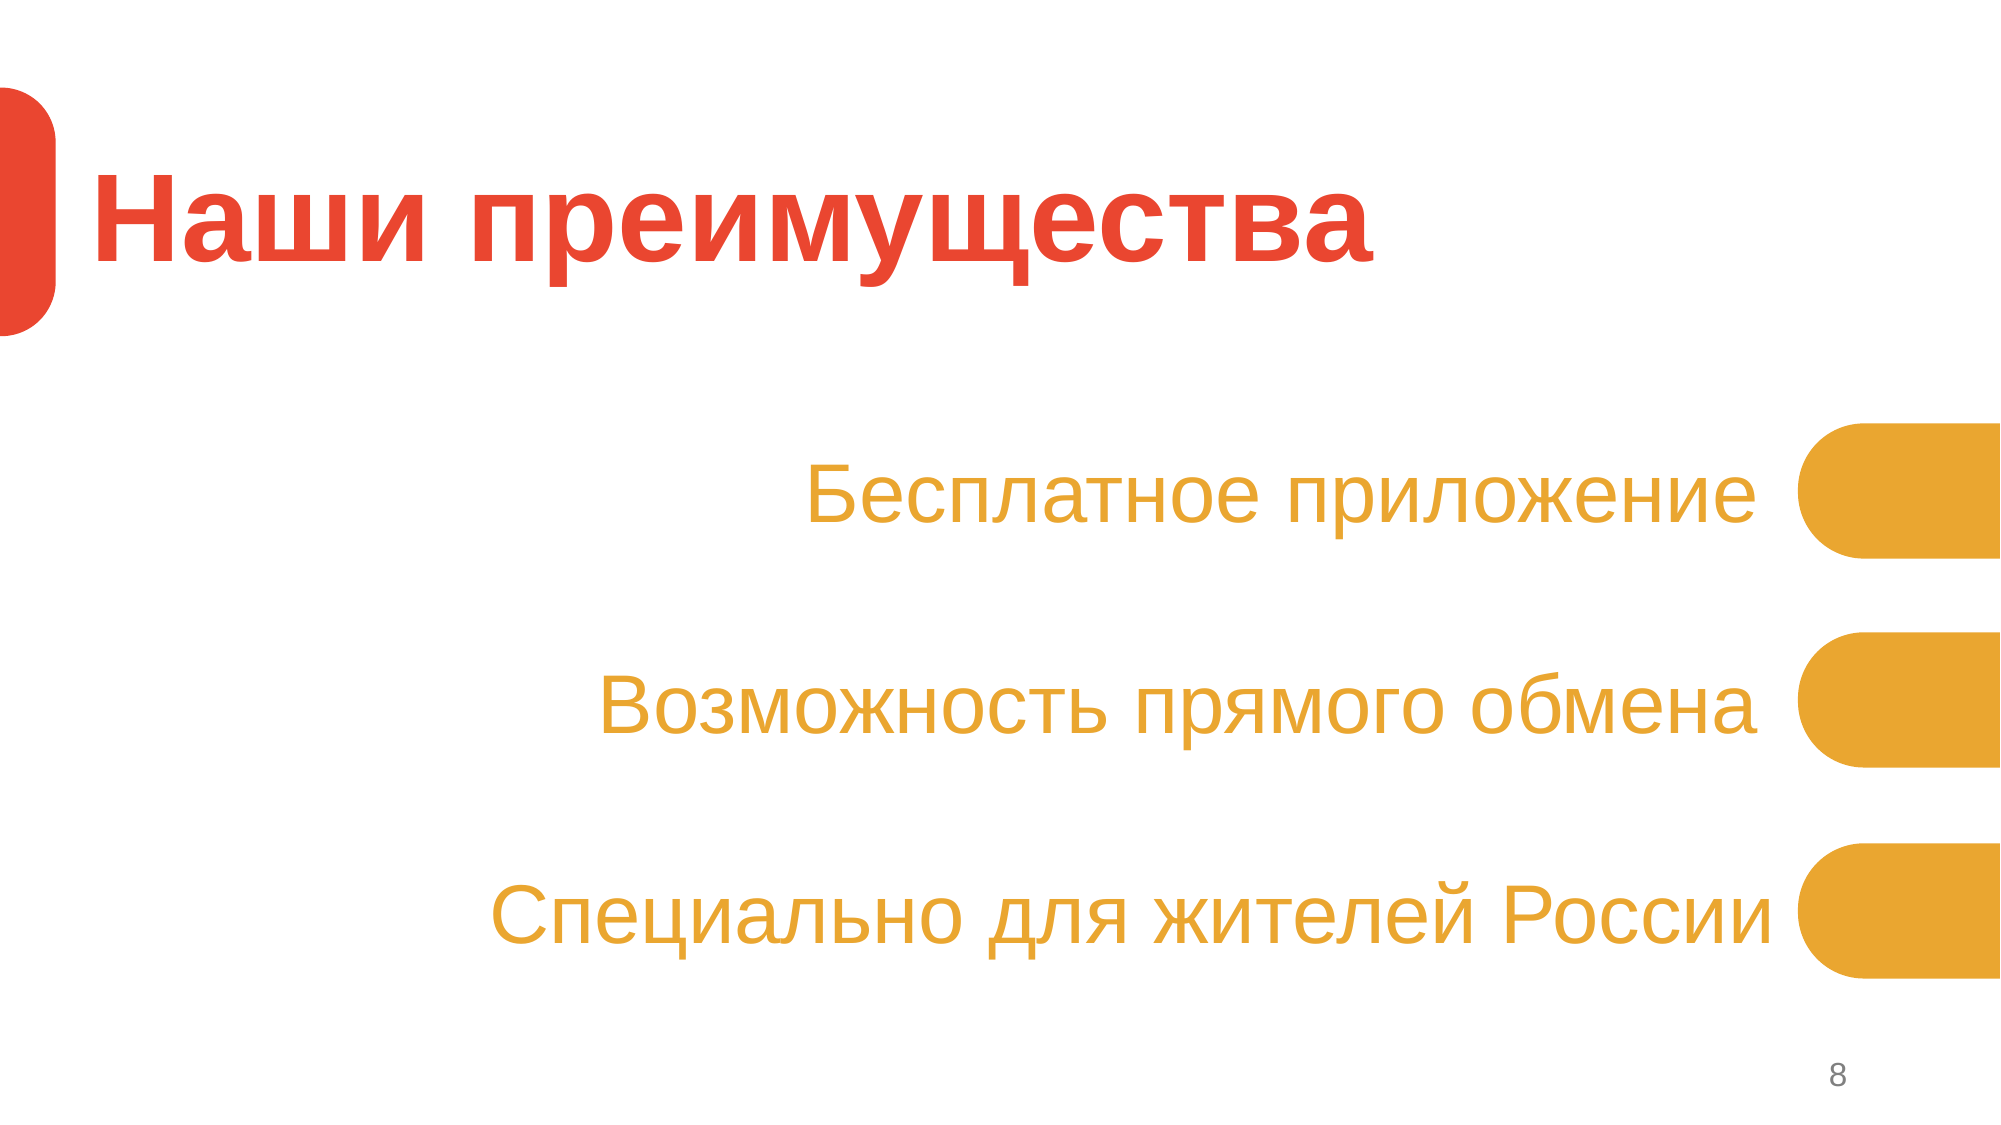

Наши преимущества

Бесплатное приложение

Возможность прямого обмена

Специально для жителей России
8